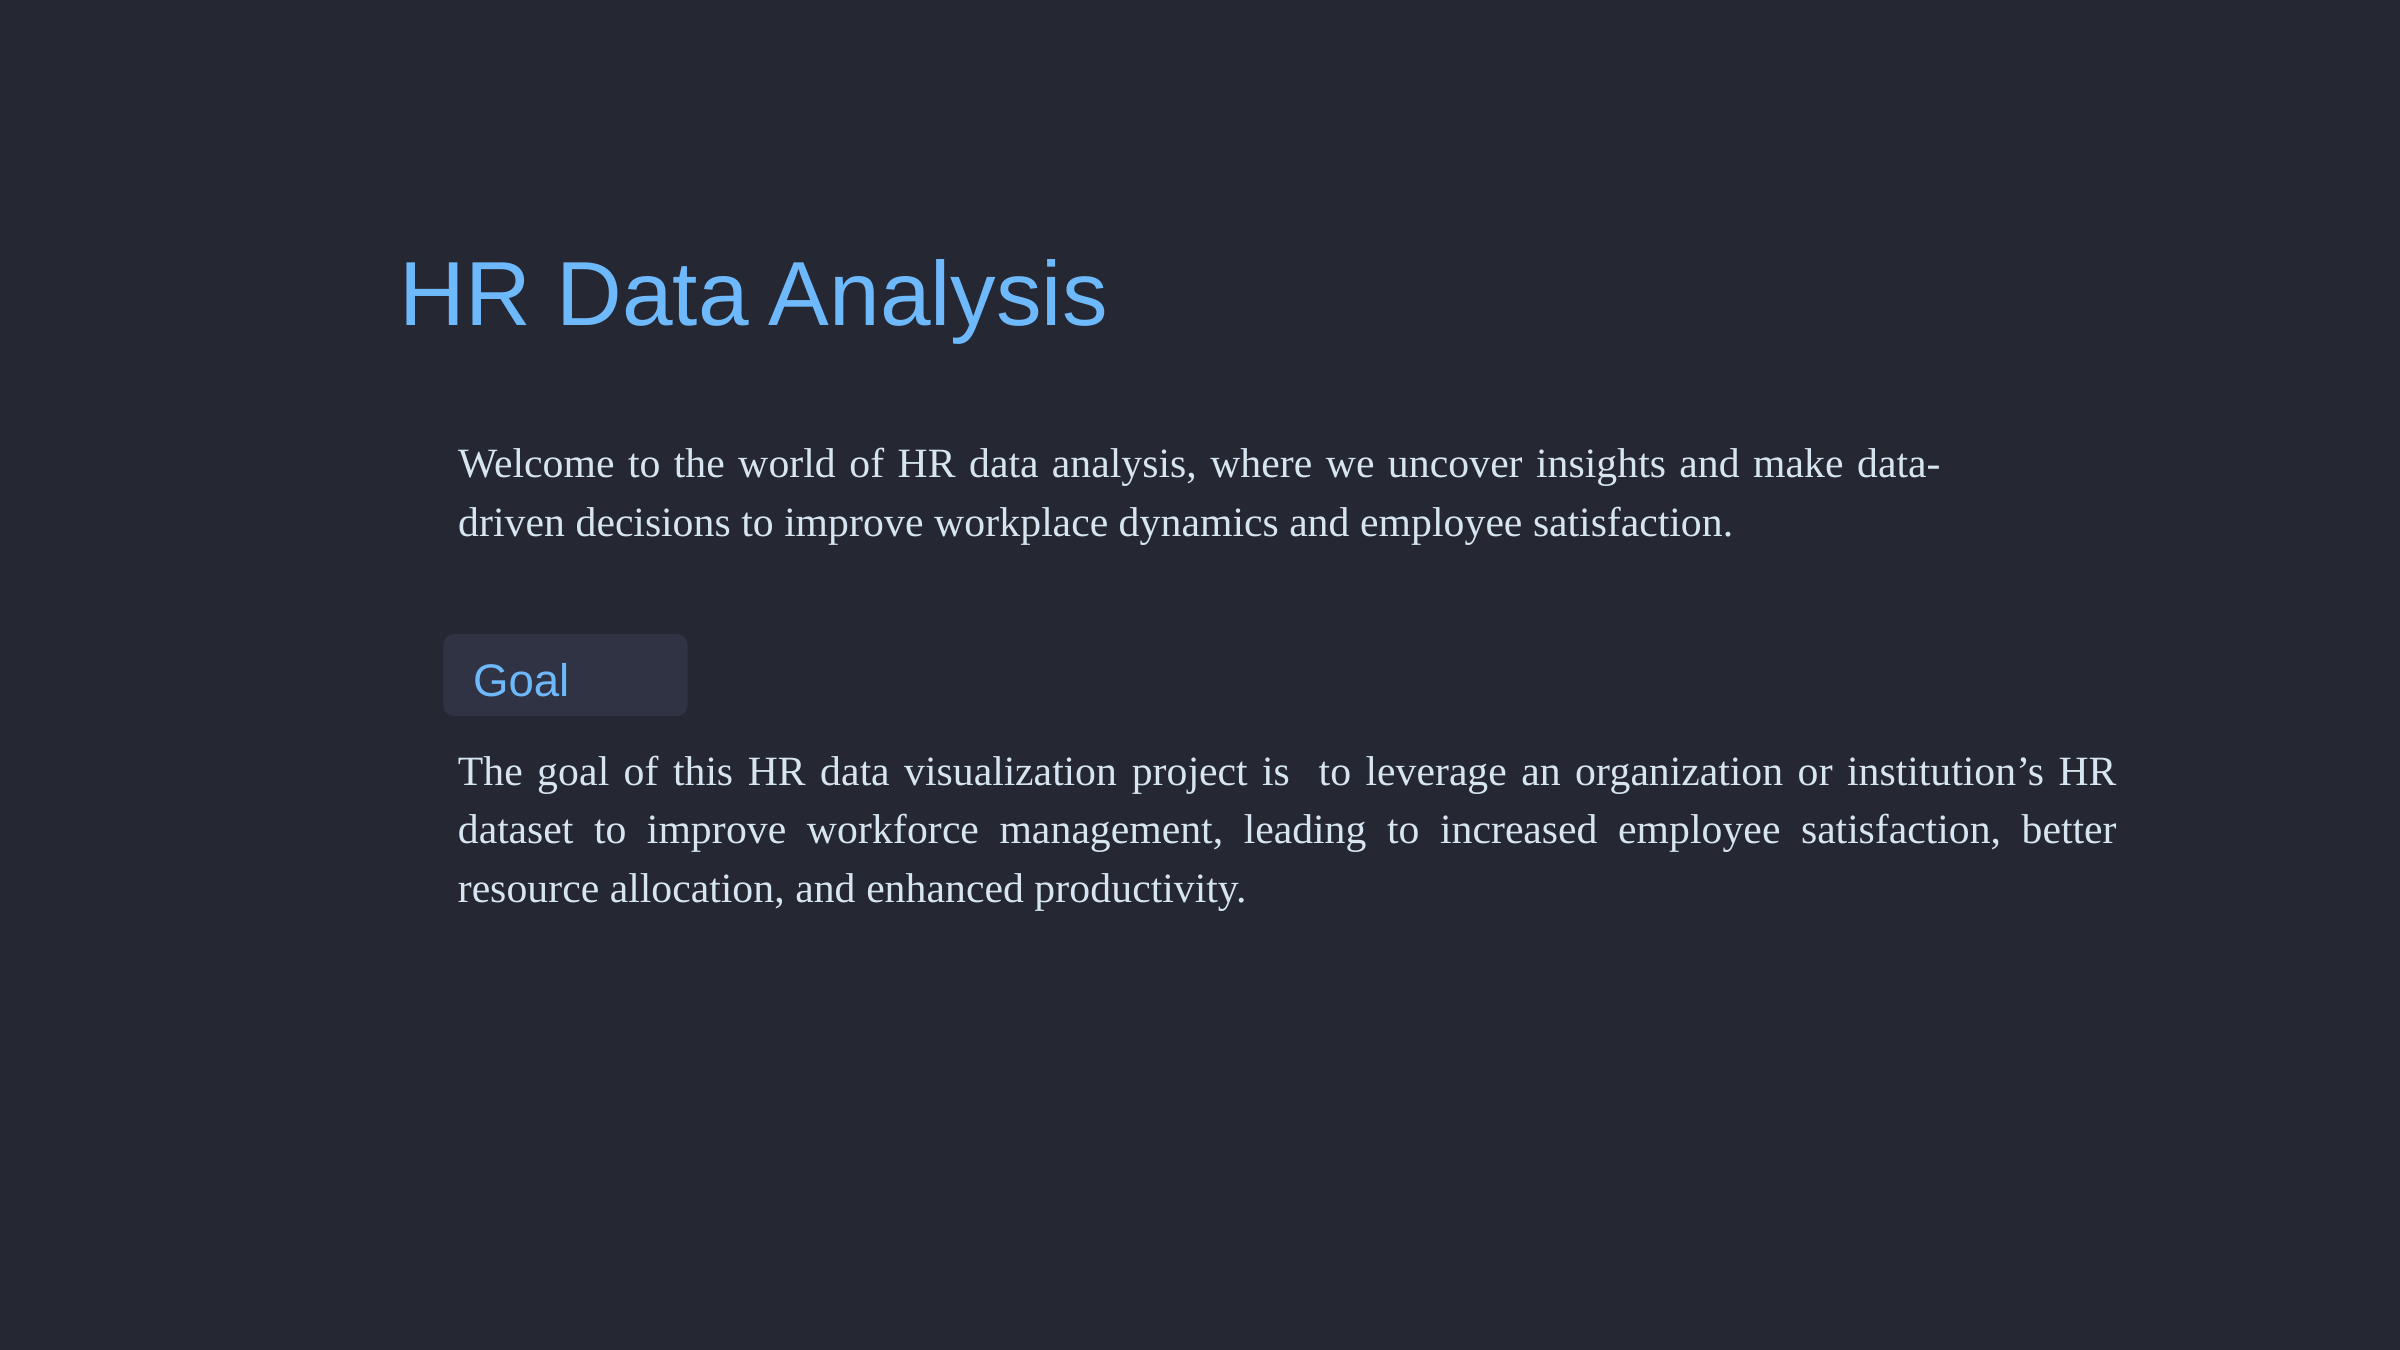

HR Data Analysis
Welcome to the world of HR data analysis, where we uncover insights and make data-driven decisions to improve workplace dynamics and employee satisfaction.

Goal
The goal of this HR data visualization project is  to leverage an organization or institution’s HR dataset to improve workforce management, leading to increased employee satisfaction, better resource allocation, and enhanced productivity.